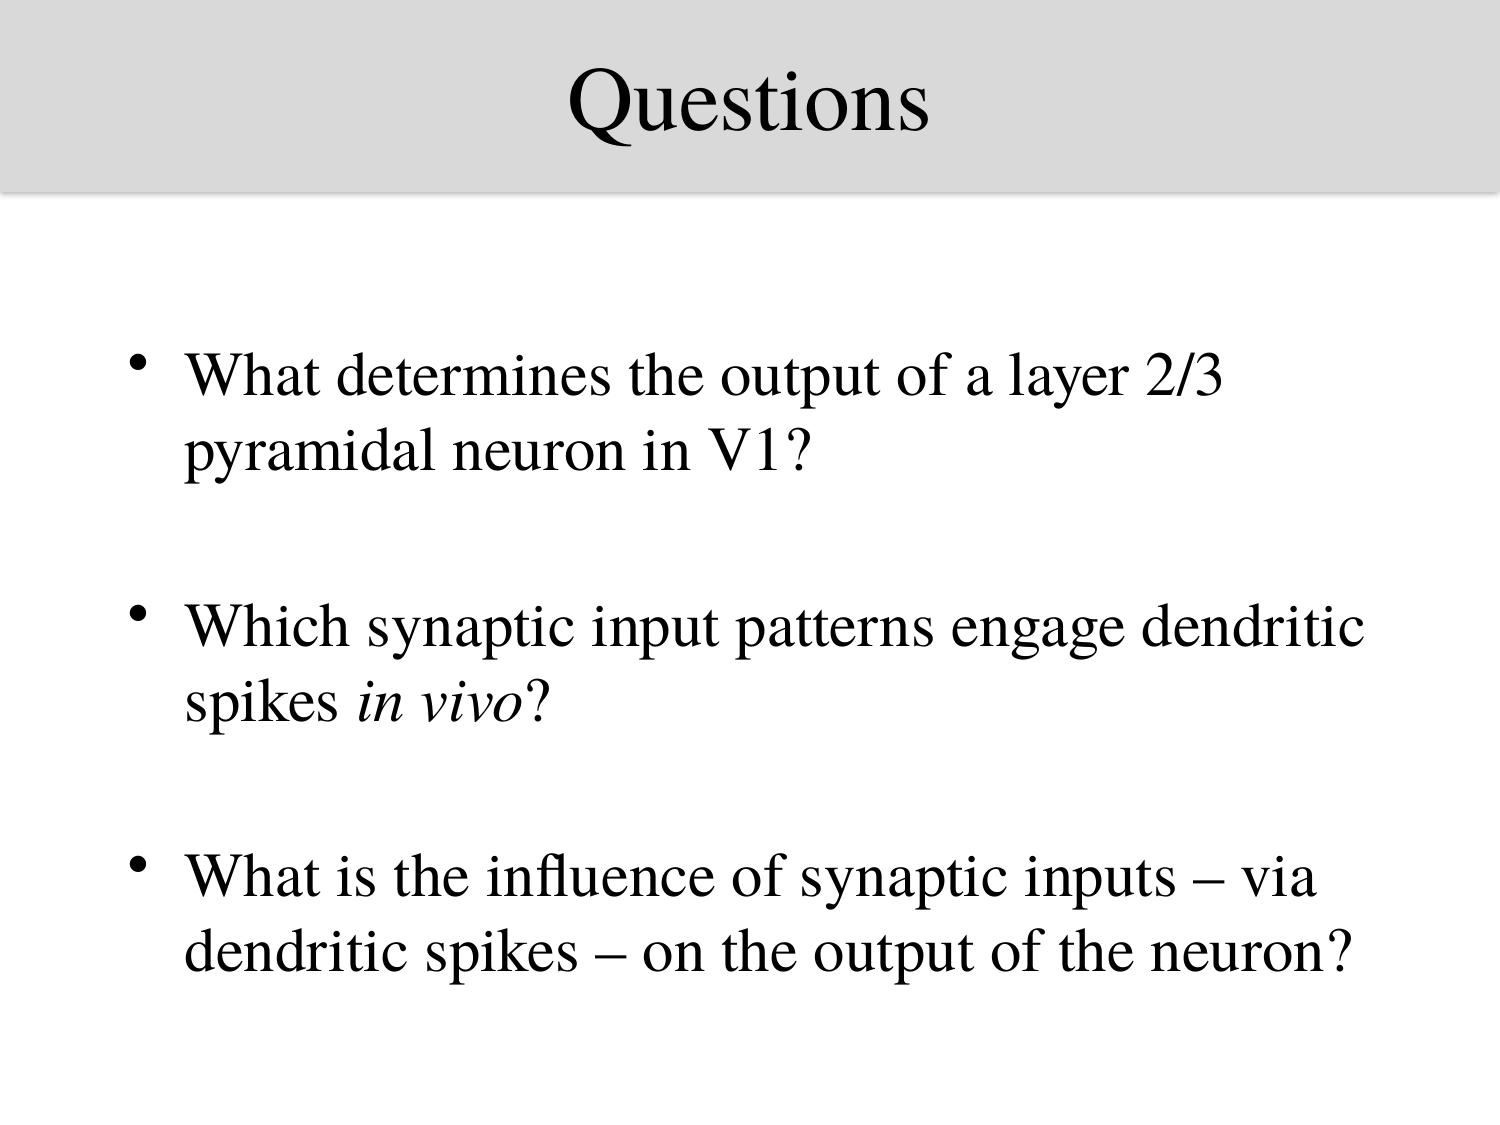

# Questions
What determines the output of a layer 2/3 pyramidal neuron in V1?

Which synaptic input patterns engage dendritic spikes in vivo?

What is the influence of synaptic inputs – via dendritic spikes – on the output of the neuron?